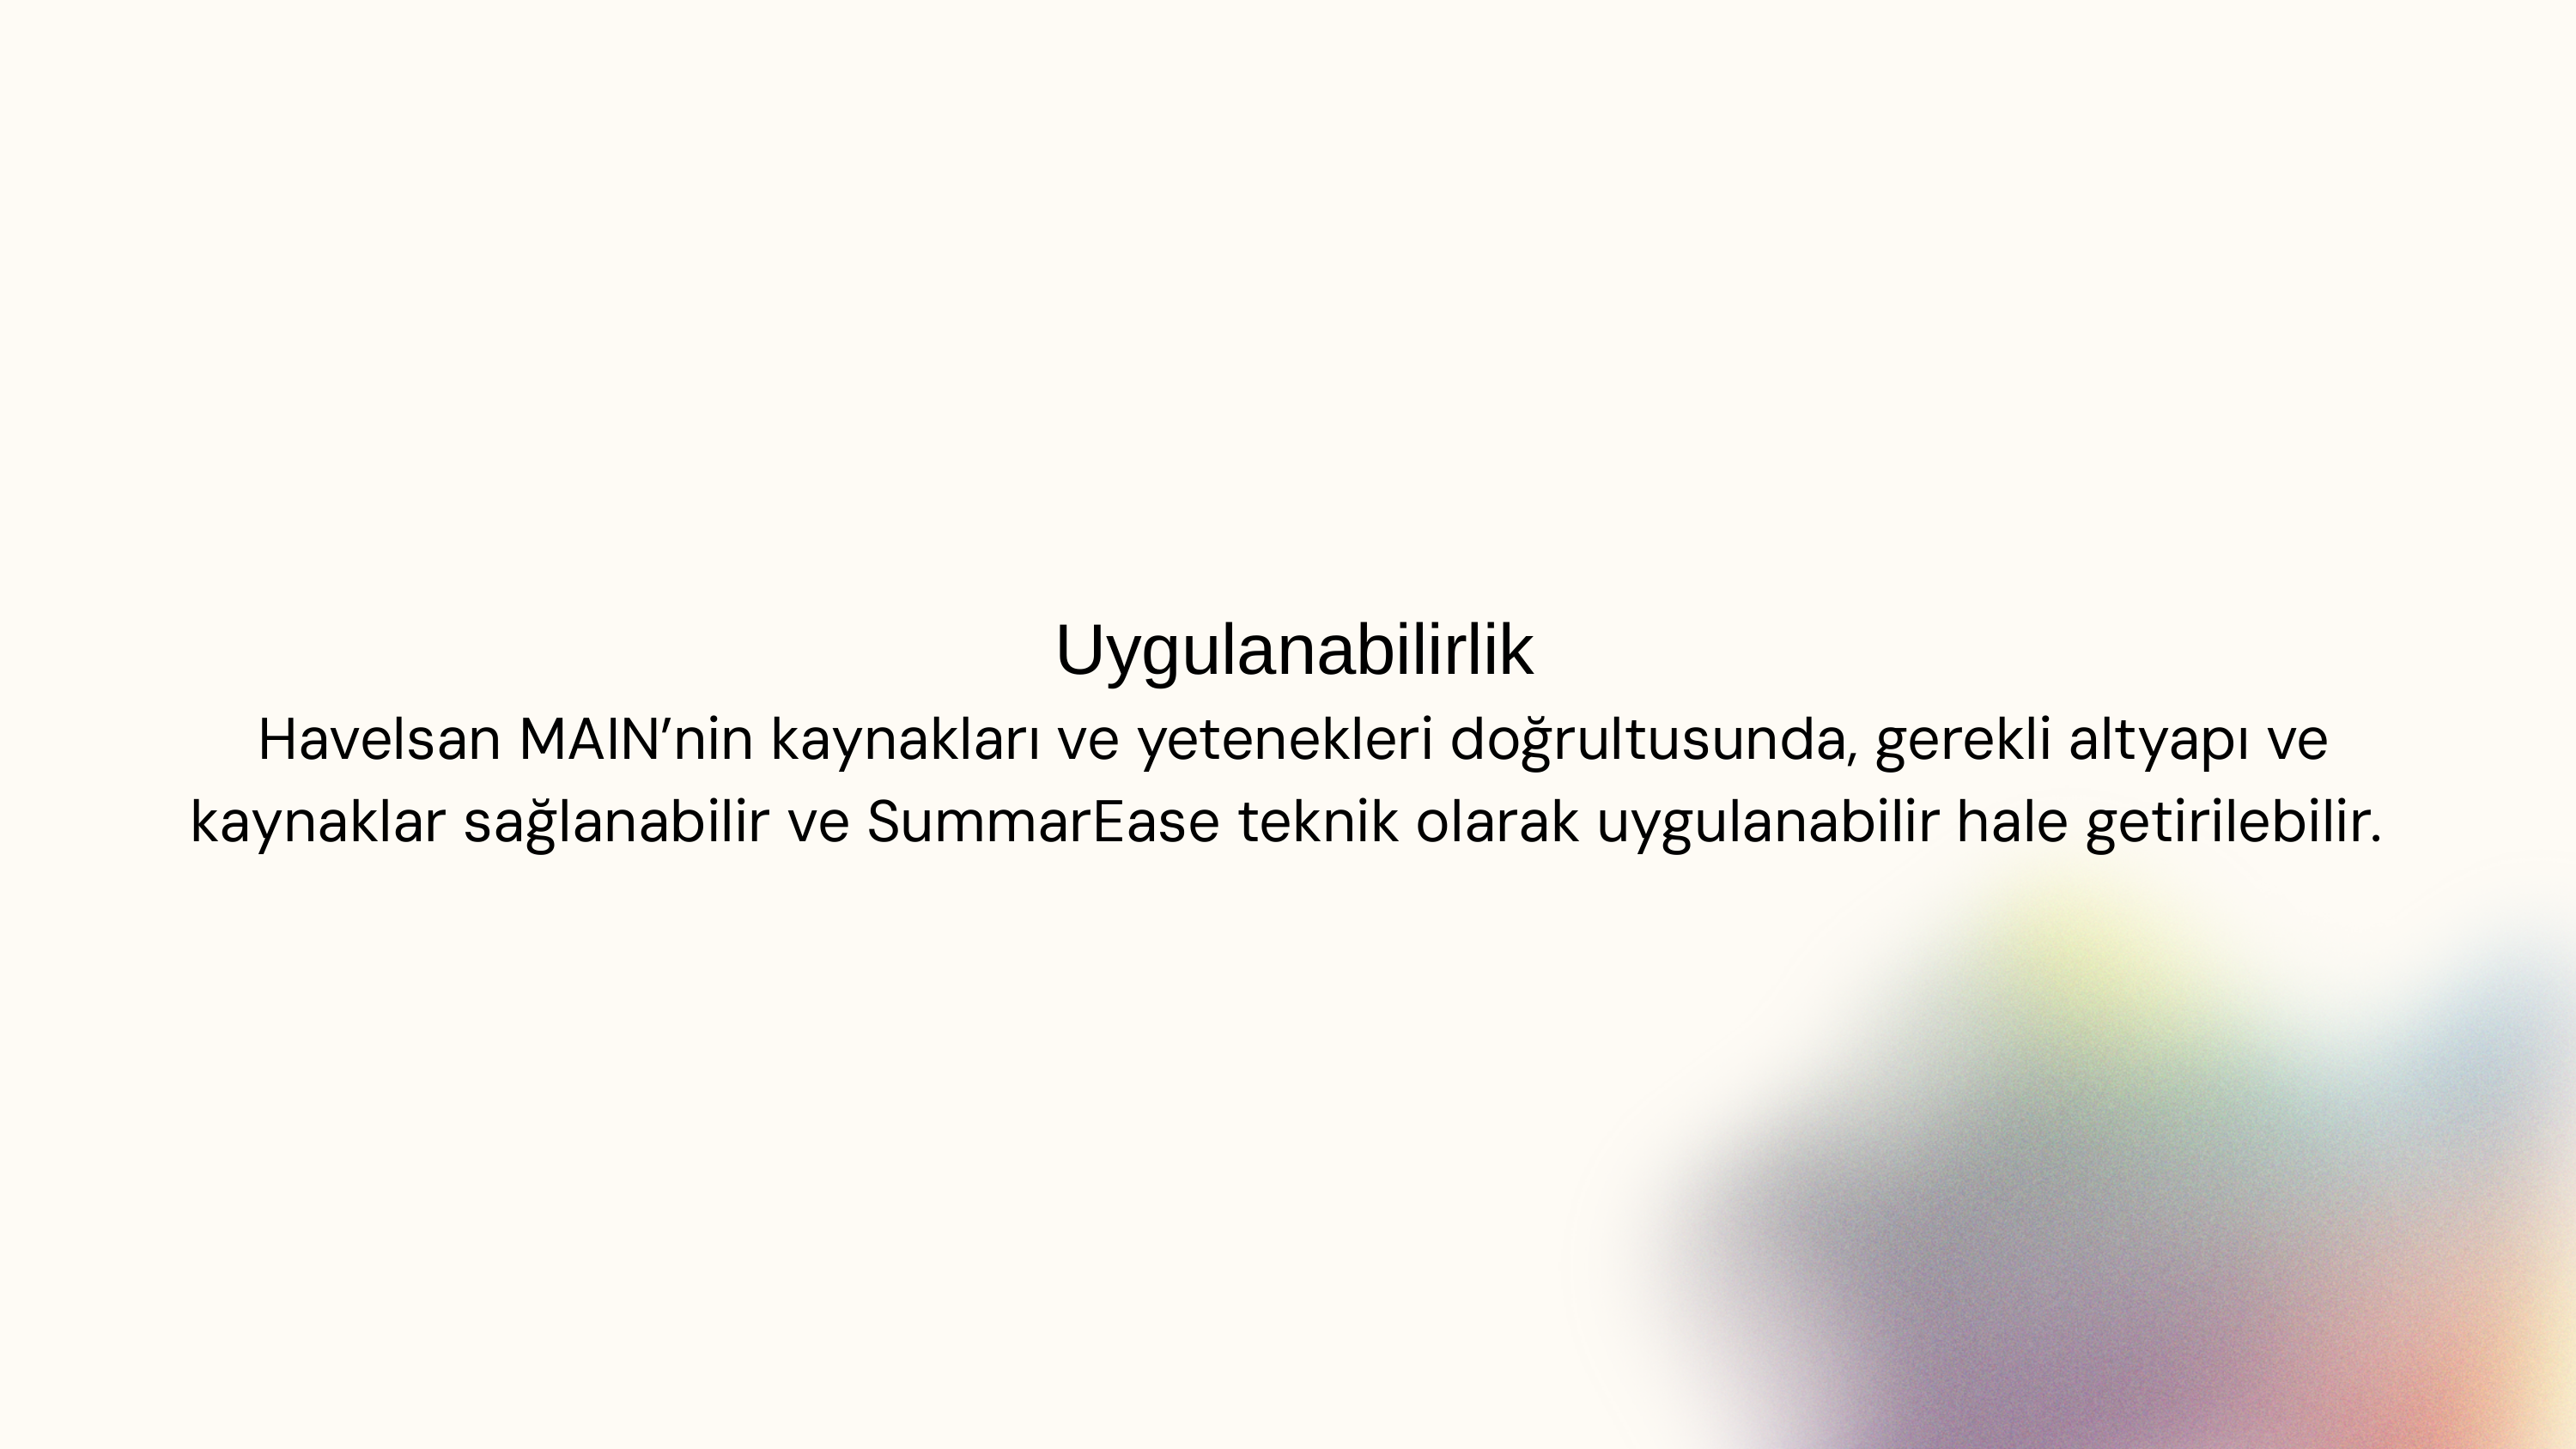

Uygulanabilirlik
Havelsan MAIN’nin kaynakları ve yetenekleri doğrultusunda, gerekli altyapı ve kaynaklar sağlanabilir ve SummarEase teknik olarak uygulanabilir hale getirilebilir.